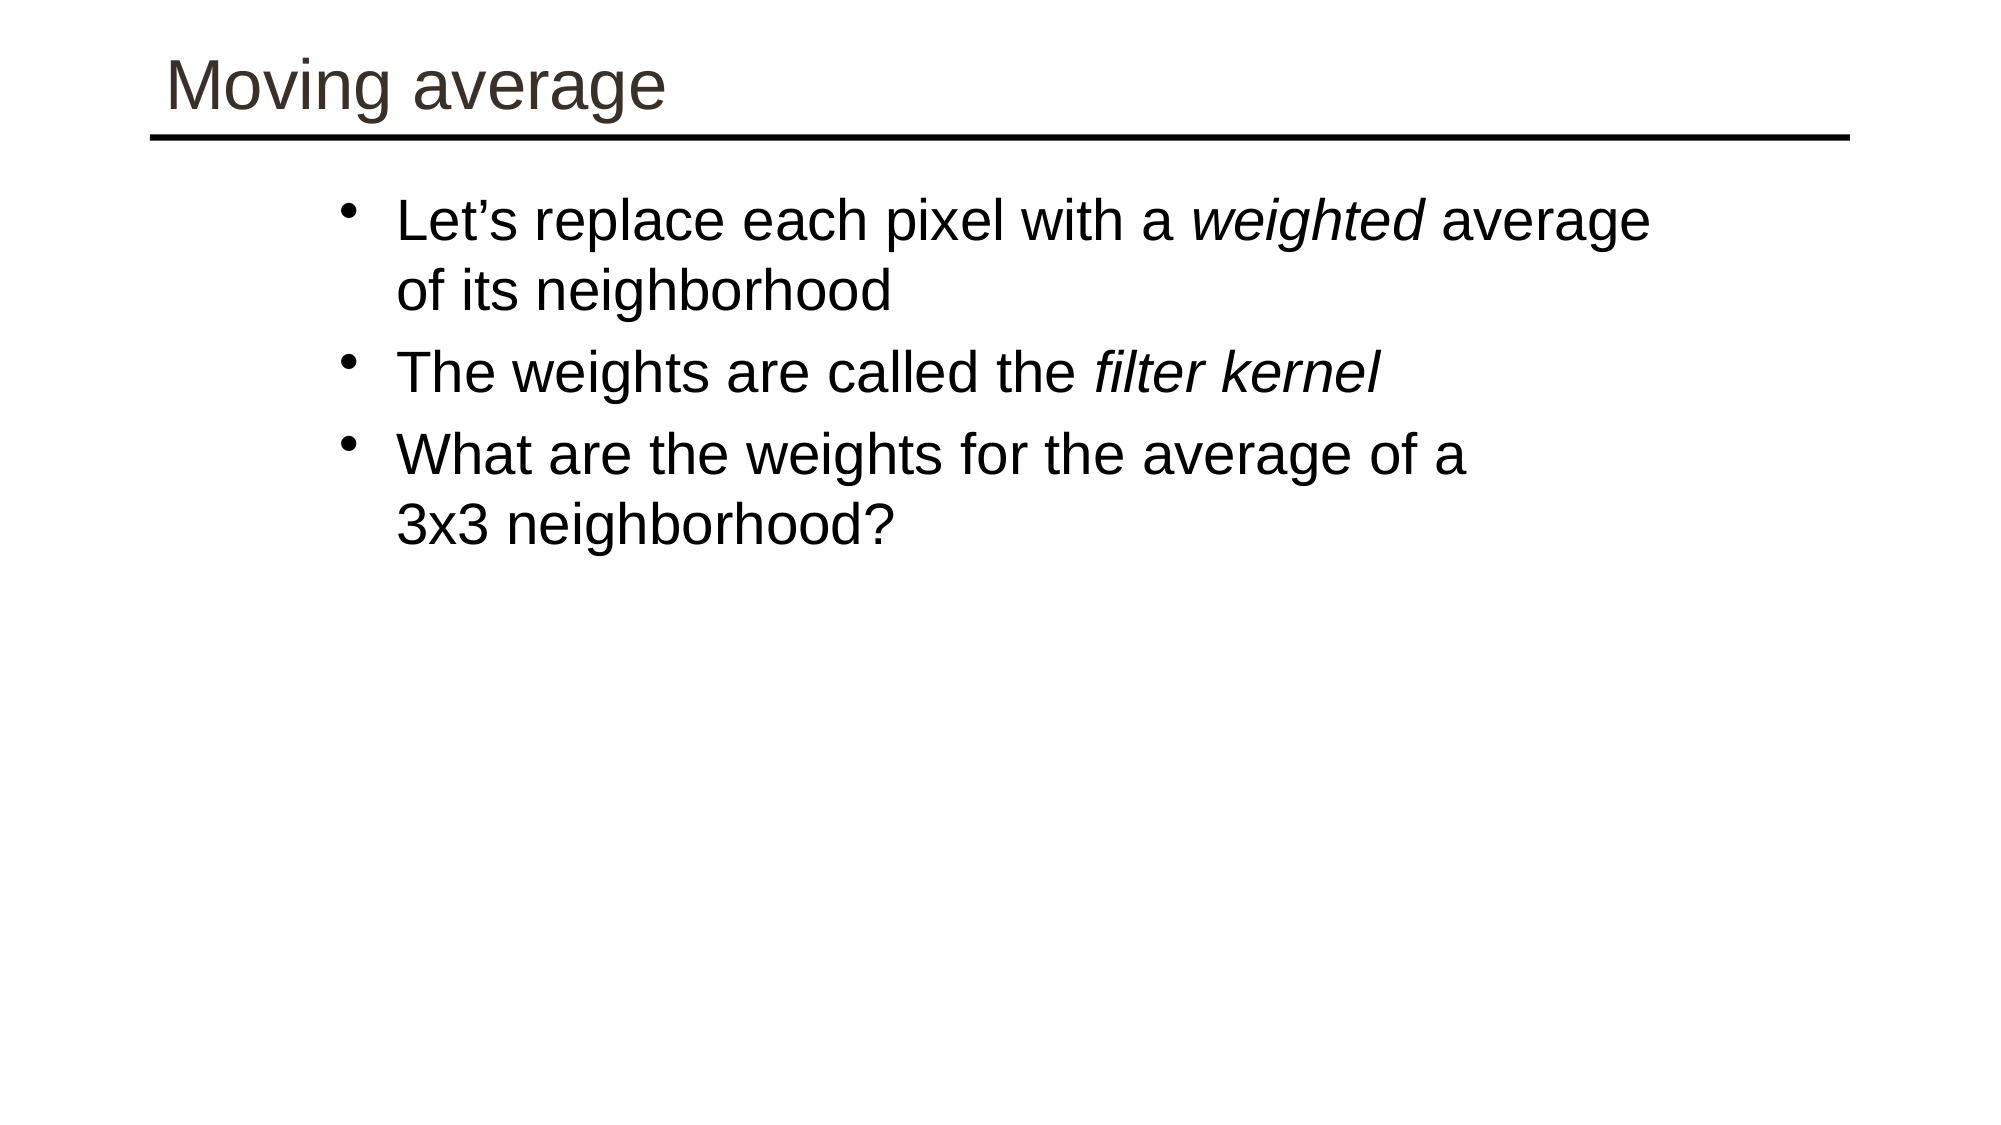

# Moving average
Let’s replace each pixel with a weighted average of its neighborhood
The weights are called the filter kernel
What are the weights for the average of a
3x3 neighborhood?